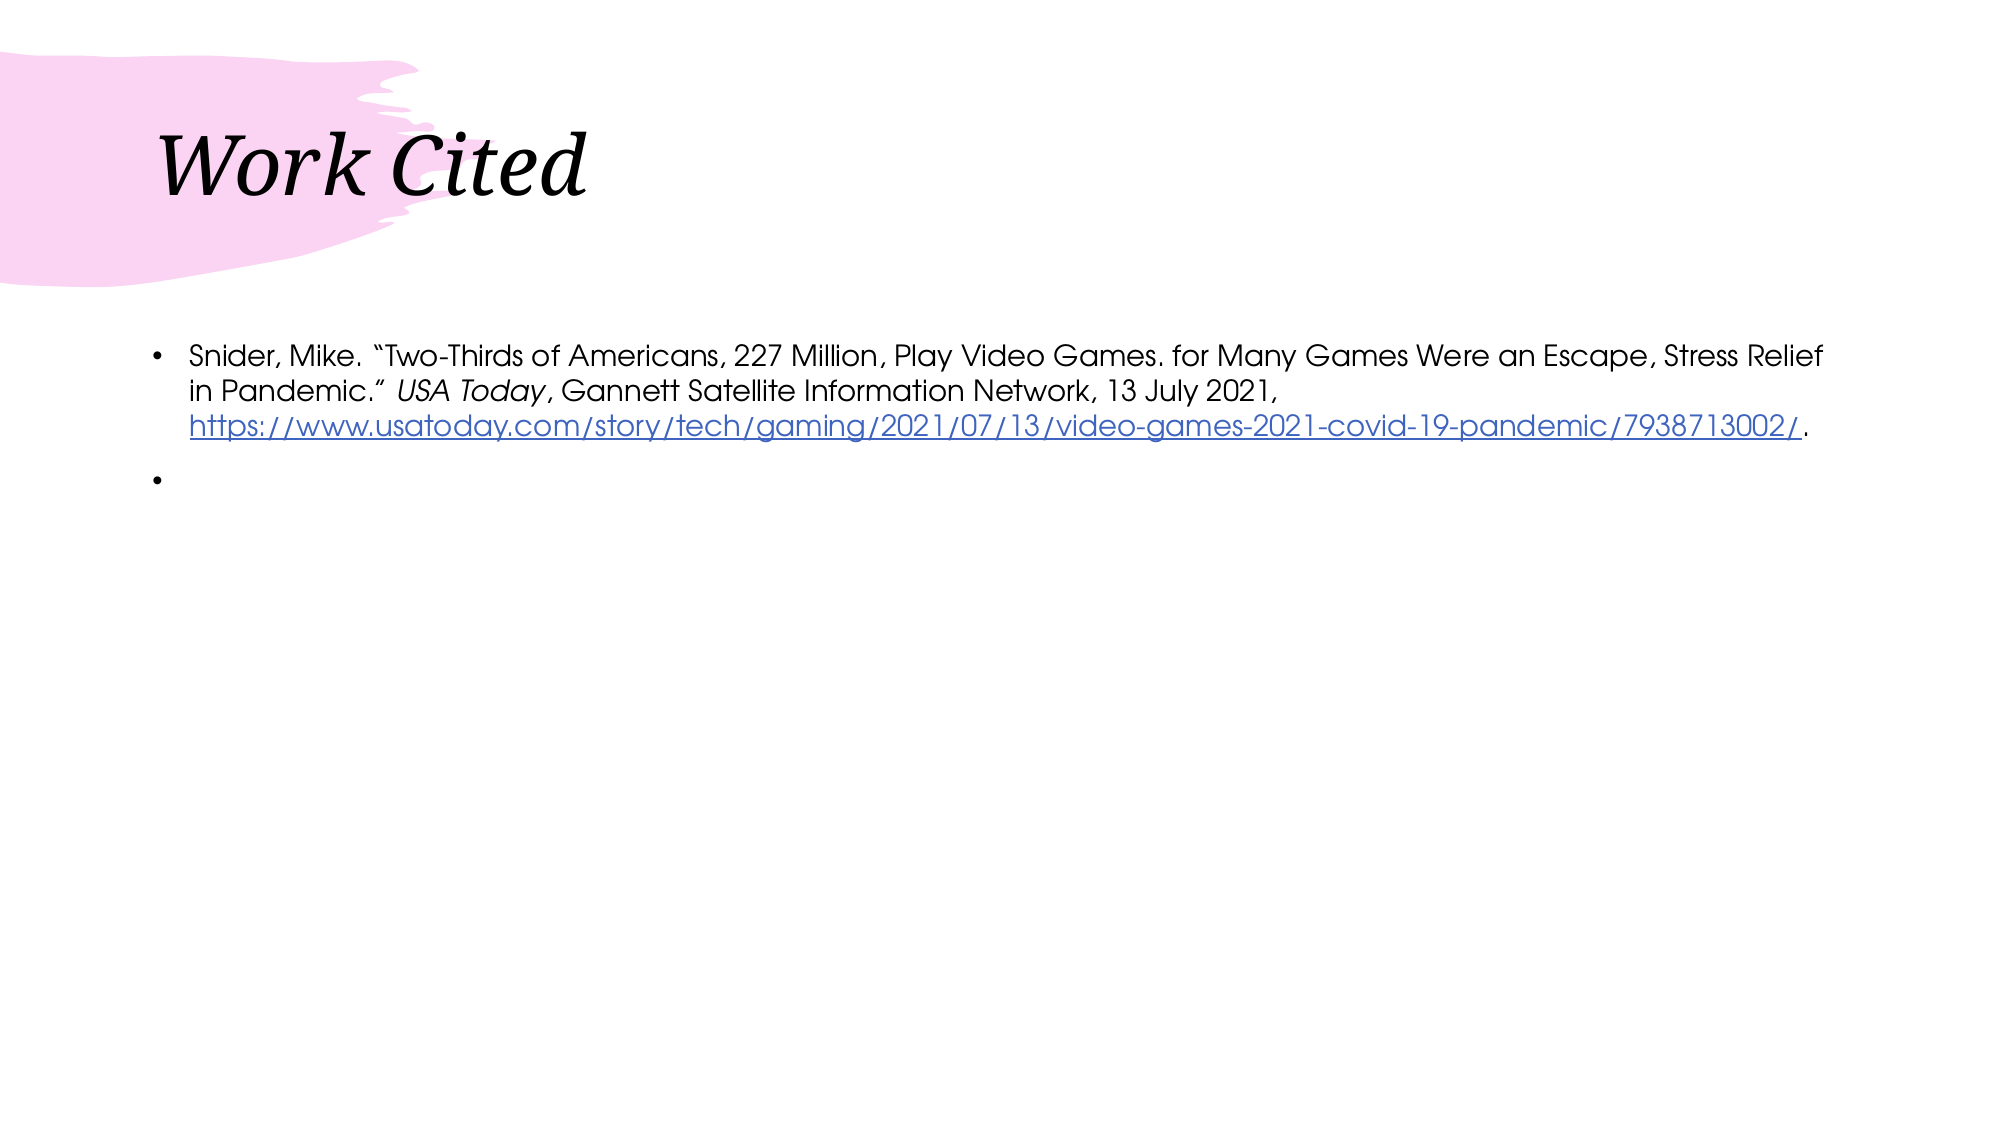

# Work Cited
Snider, Mike. “Two-Thirds of Americans, 227 Million, Play Video Games. for Many Games Were an Escape, Stress Relief in Pandemic.” USA Today, Gannett Satellite Information Network, 13 July 2021, https://www.usatoday.com/story/tech/gaming/2021/07/13/video-games-2021-covid-19-pandemic/7938713002/.